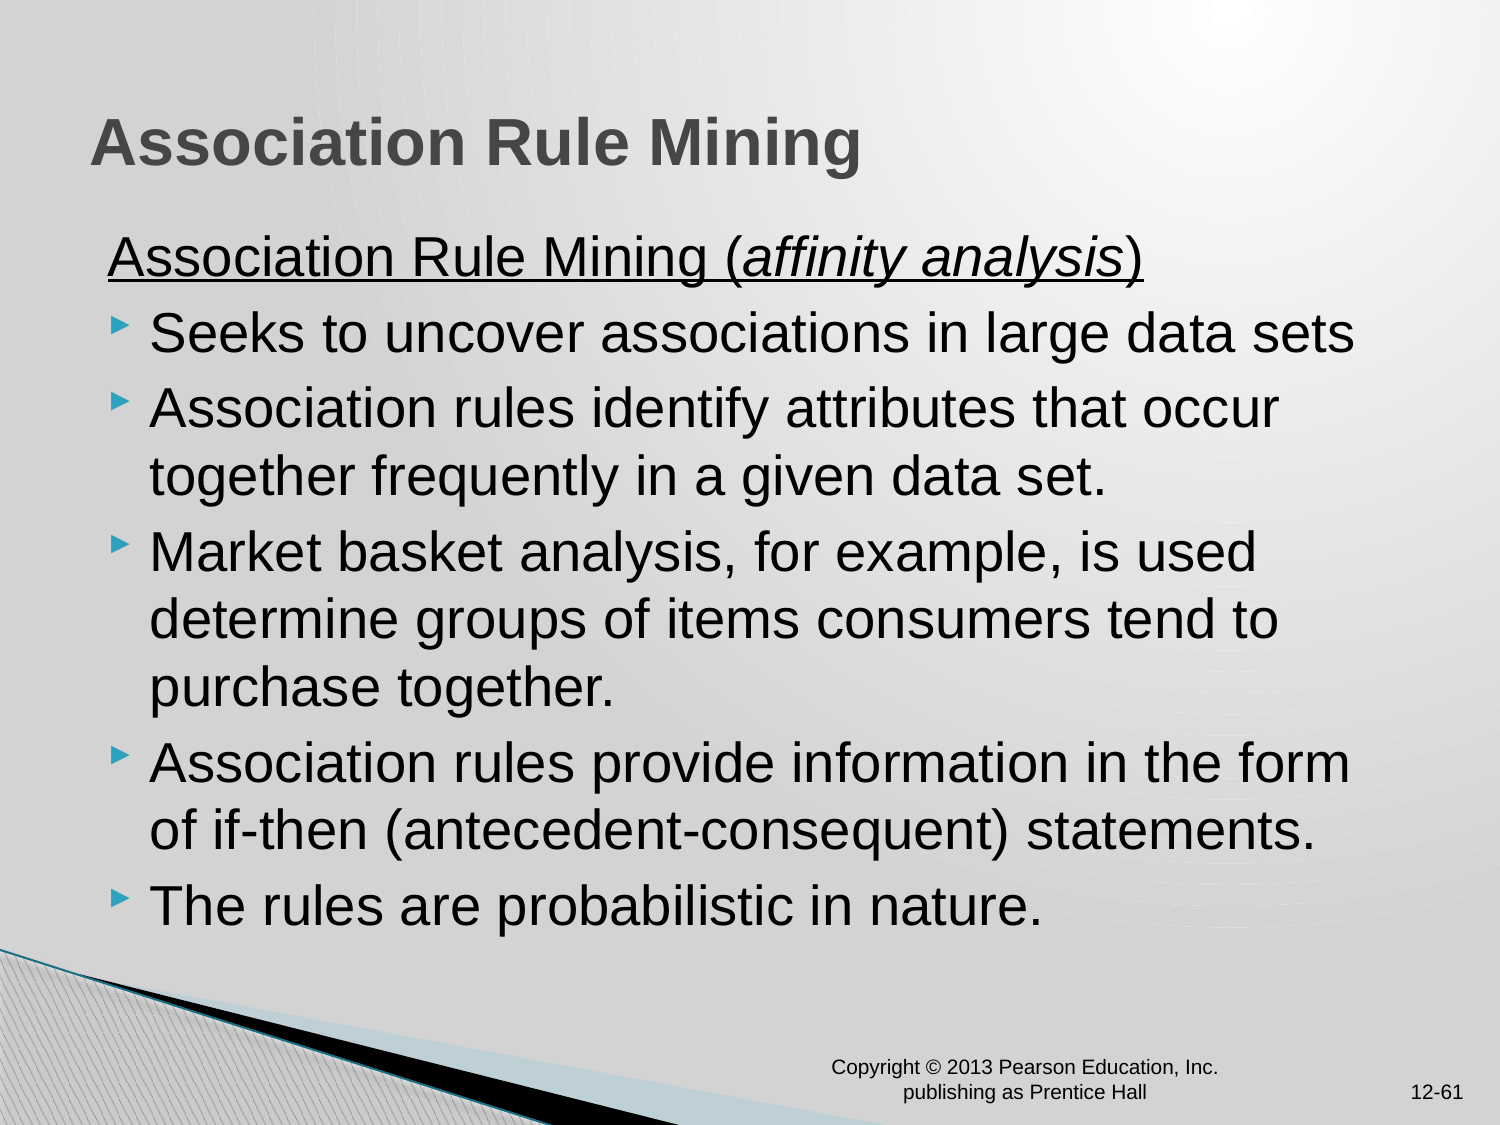

# Association Rule Mining
Association Rule Mining (affinity analysis)
Seeks to uncover associations in large data sets
Association rules identify attributes that occur together frequently in a given data set.
Market basket analysis, for example, is used determine groups of items consumers tend to purchase together.
Association rules provide information in the form of if-then (antecedent-consequent) statements.
The rules are probabilistic in nature.
Copyright © 2013 Pearson Education, Inc. publishing as Prentice Hall
12-61